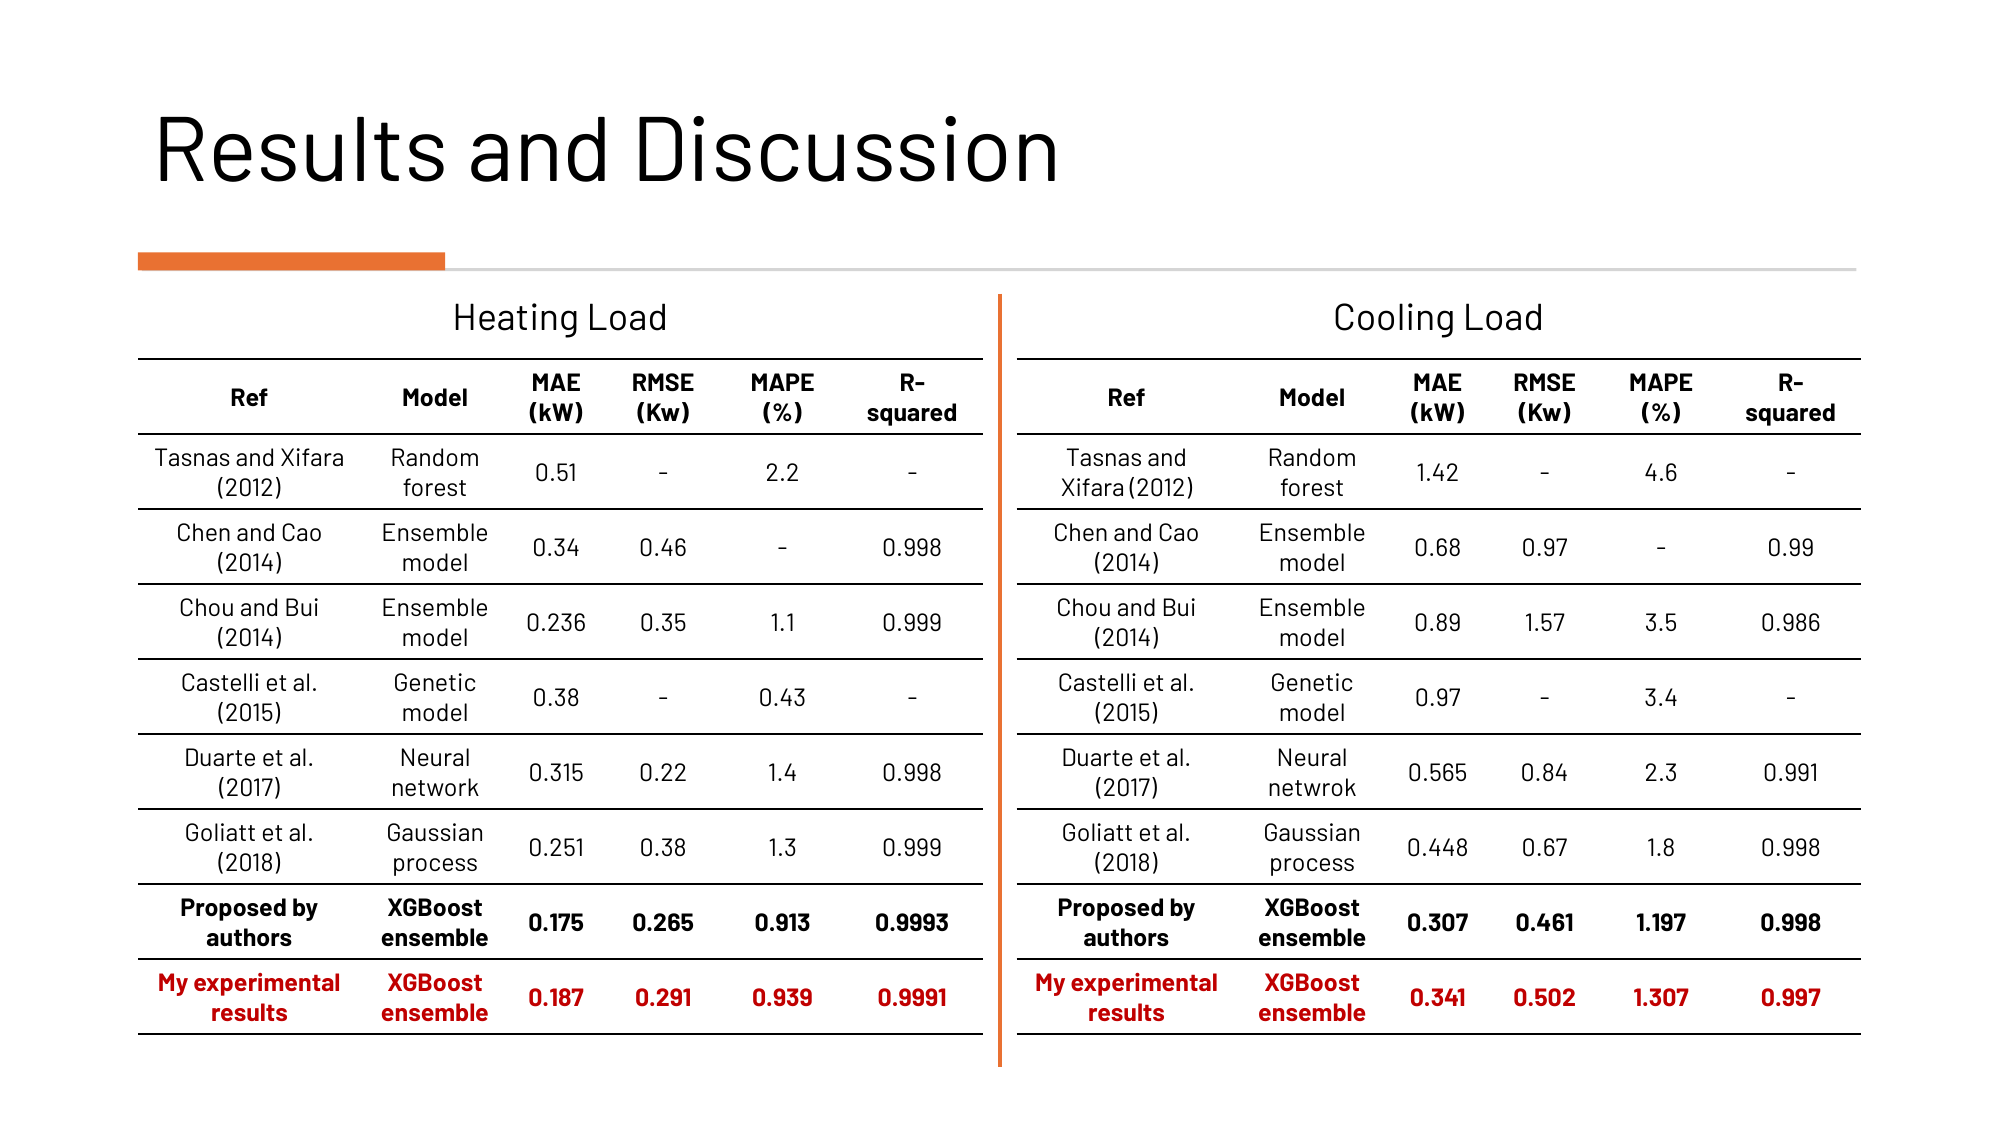

Results and Discussion

Heating Load
Cooling Load
| Ref | Model | MAE (kW) | RMSE (Kw) | MAPE (%) | R-squared |
| --- | --- | --- | --- | --- | --- |
| Tasnas and Xifara (2012) | Random forest | 0.51 | - | 2.2 | - |
| Chen and Cao (2014) | Ensemble model | 0.34 | 0.46 | - | 0.998 |
| Chou and Bui (2014) | Ensemble model | 0.236 | 0.35 | 1.1 | 0.999 |
| Castelli et al. (2015) | Genetic model | 0.38 | - | 0.43 | - |
| Duarte et al. (2017) | Neural network | 0.315 | 0.22 | 1.4 | 0.998 |
| Goliatt et al. (2018) | Gaussian process | 0.251 | 0.38 | 1.3 | 0.999 |
| Proposed by authors | XGBoost ensemble | 0.175 | 0.265 | 0.913 | 0.9993 |
| My experimental results | XGBoost ensemble | 0.187 | 0.291 | 0.939 | 0.9991 |
| Ref | Model | MAE (kW) | RMSE (Kw) | MAPE (%) | R-squared |
| --- | --- | --- | --- | --- | --- |
| Tasnas and Xifara (2012) | Random forest | 1.42 | - | 4.6 | - |
| Chen and Cao (2014) | Ensemble model | 0.68 | 0.97 | - | 0.99 |
| Chou and Bui (2014) | Ensemble model | 0.89 | 1.57 | 3.5 | 0.986 |
| Castelli et al. (2015) | Genetic model | 0.97 | - | 3.4 | - |
| Duarte et al. (2017) | Neural netwrok | 0.565 | 0.84 | 2.3 | 0.991 |
| Goliatt et al. (2018) | Gaussian process | 0.448 | 0.67 | 1.8 | 0.998 |
| Proposed by authors | XGBoost ensemble | 0.307 | 0.461 | 1.197 | 0.998 |
| My experimental results | XGBoost ensemble | 0.341 | 0.502 | 1.307 | 0.997 |